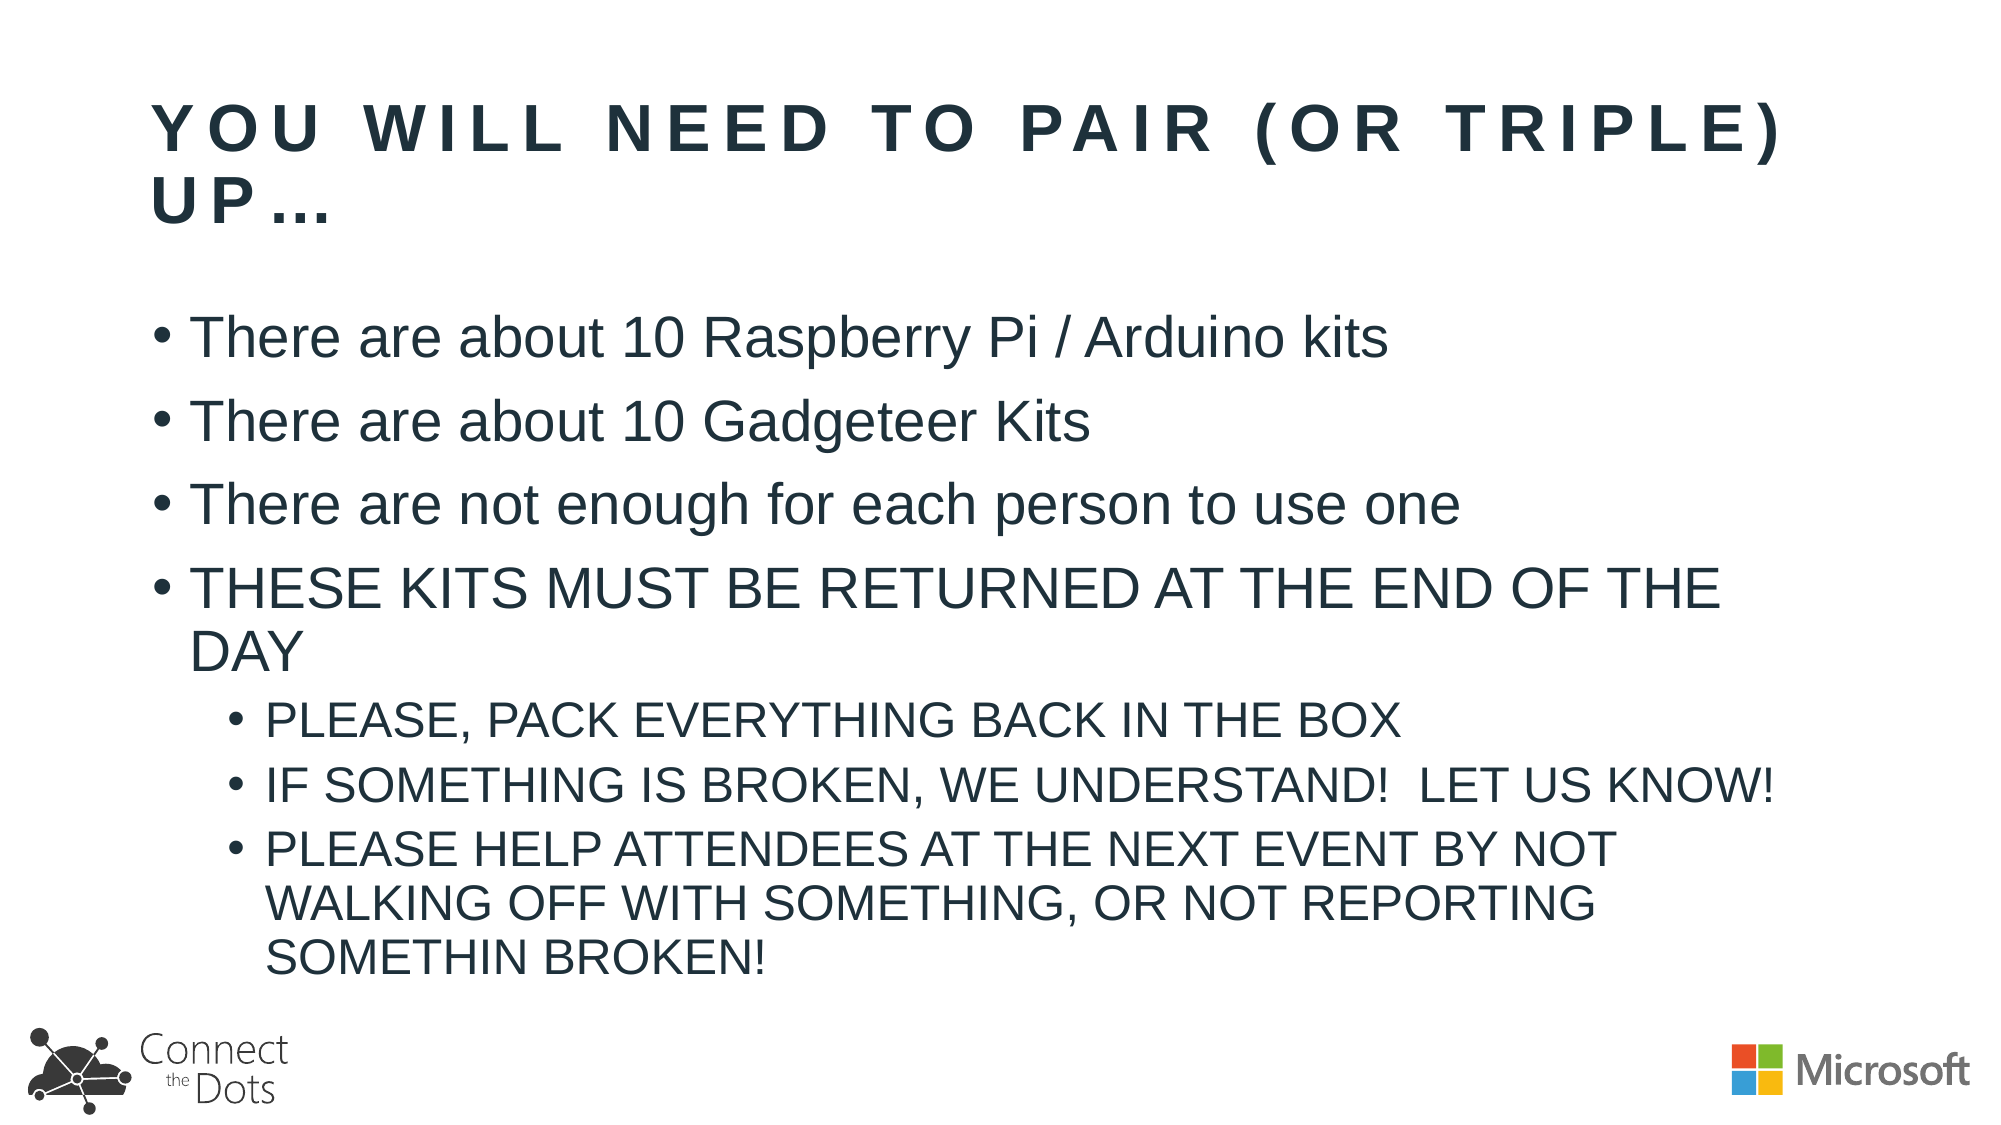

# You will need to pair (or triple) up…
There are about 10 Raspberry Pi / Arduino kits
There are about 10 Gadgeteer Kits
There are not enough for each person to use one
THESE KITS MUST BE RETURNED AT THE END OF THE DAY
PLEASE, PACK EVERYTHING BACK IN THE BOX
IF SOMETHING IS BROKEN, WE UNDERSTAND!  LET US KNOW!
PLEASE HELP ATTENDEES AT THE NEXT EVENT BY NOT WALKING OFF WITH SOMETHING, OR NOT REPORTING SOMETHIN BROKEN!